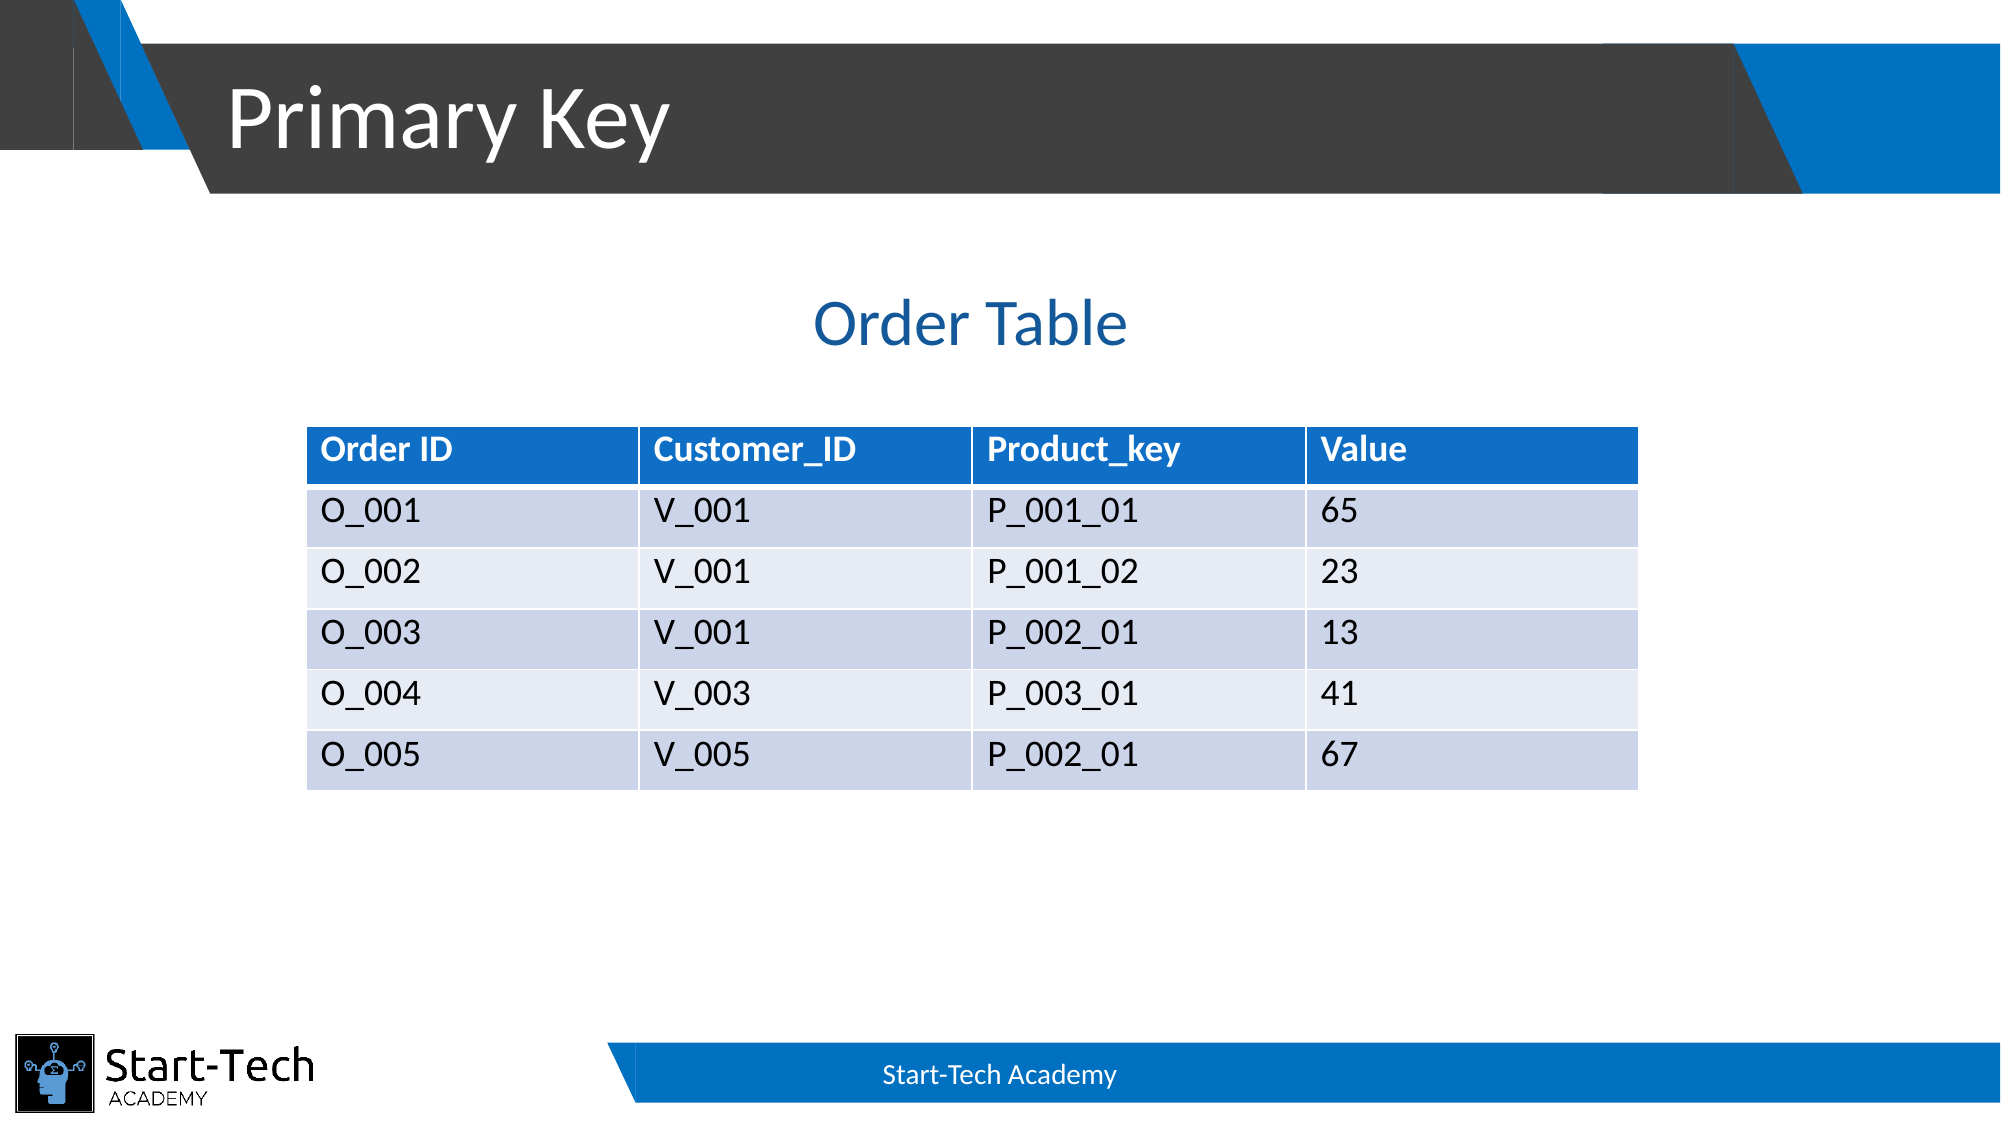

# Primary Key
Order Table
| Order ID | Customer\_ID | Product\_key | Value |
| --- | --- | --- | --- |
| O\_001 | V\_001 | P\_001\_01 | 65 |
| O\_002 | V\_001 | P\_001\_02 | 23 |
| O\_003 | V\_001 | P\_002\_01 | 13 |
| O\_004 | V\_003 | P\_003\_01 | 41 |
| O\_005 | V\_005 | P\_002\_01 | 67 |
Start-Tech Academy